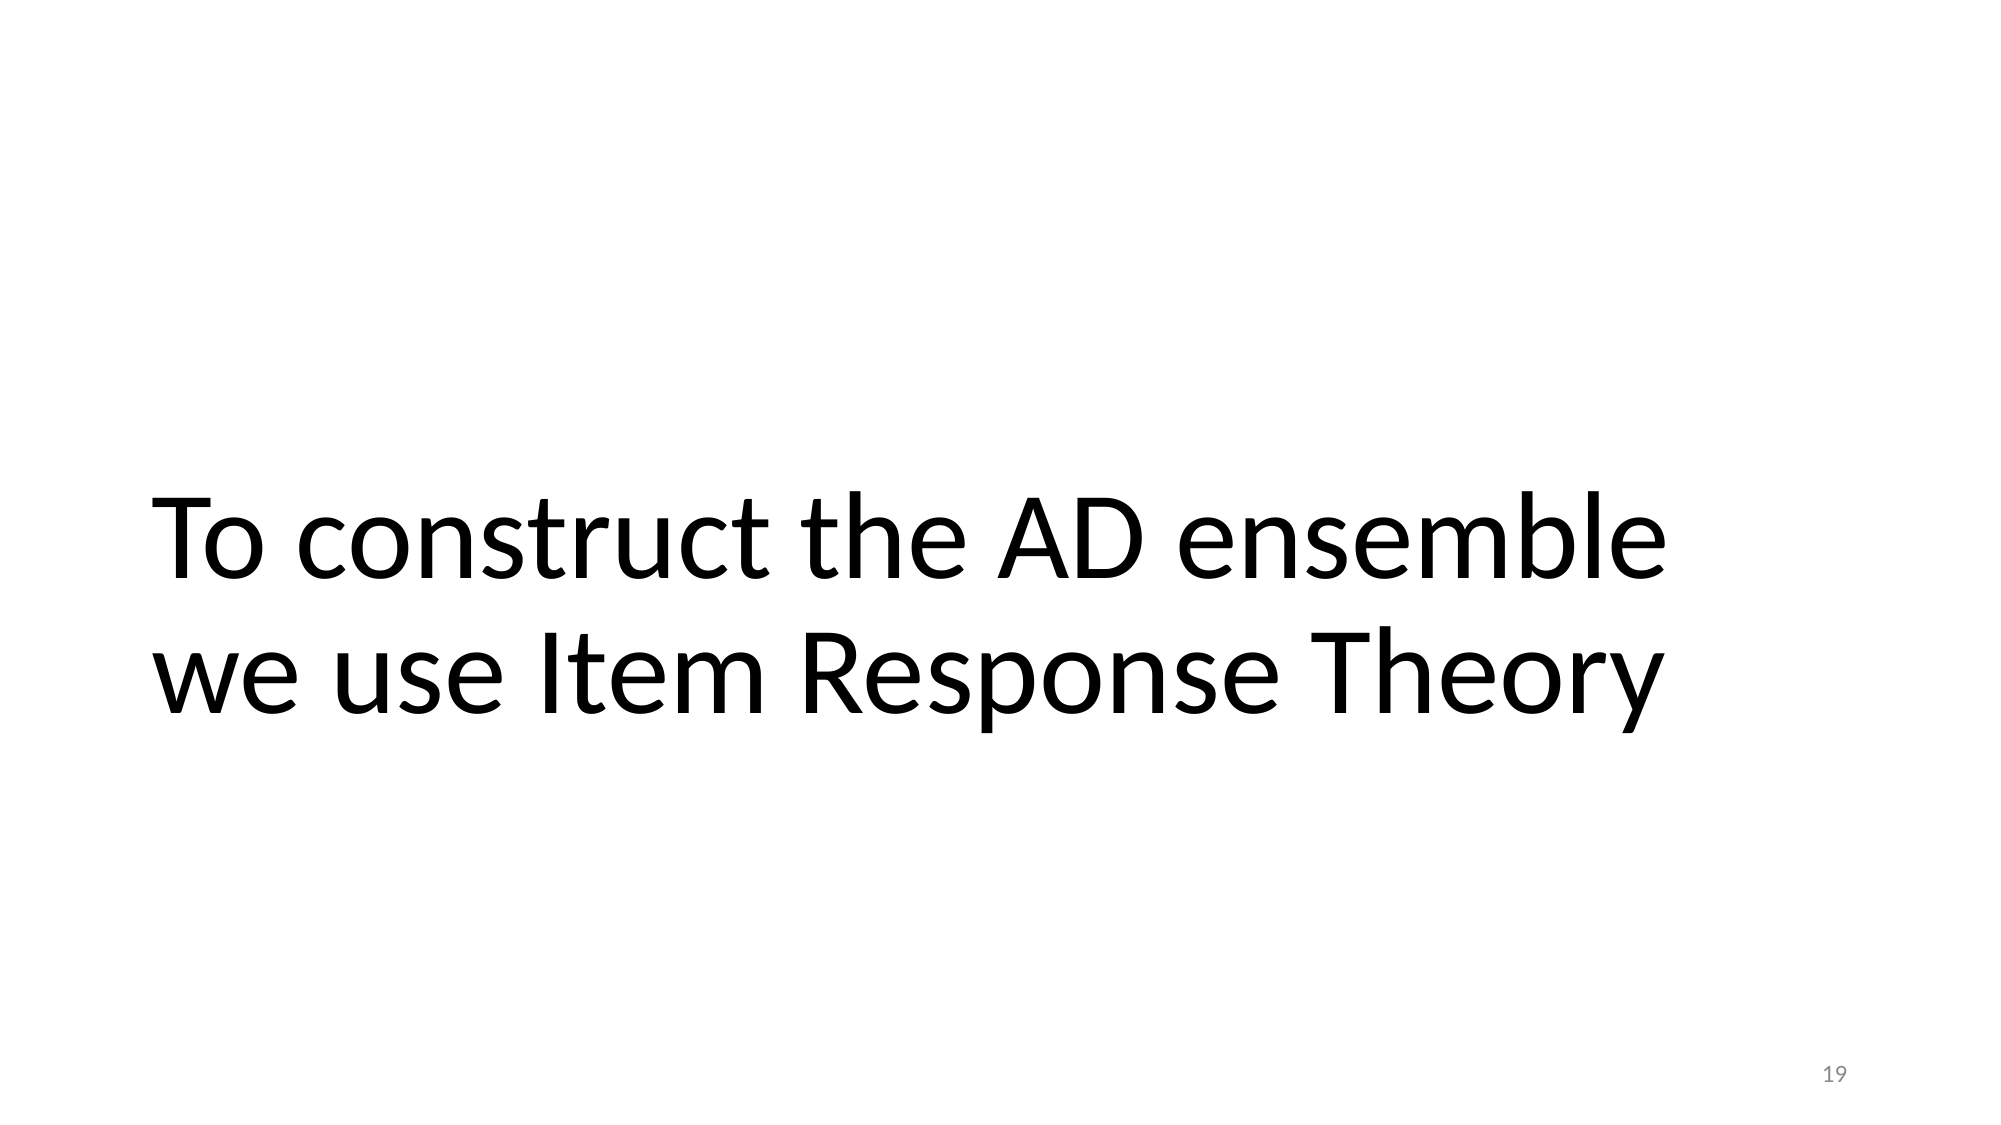

# To construct the AD ensemble we use Item Response Theory

19